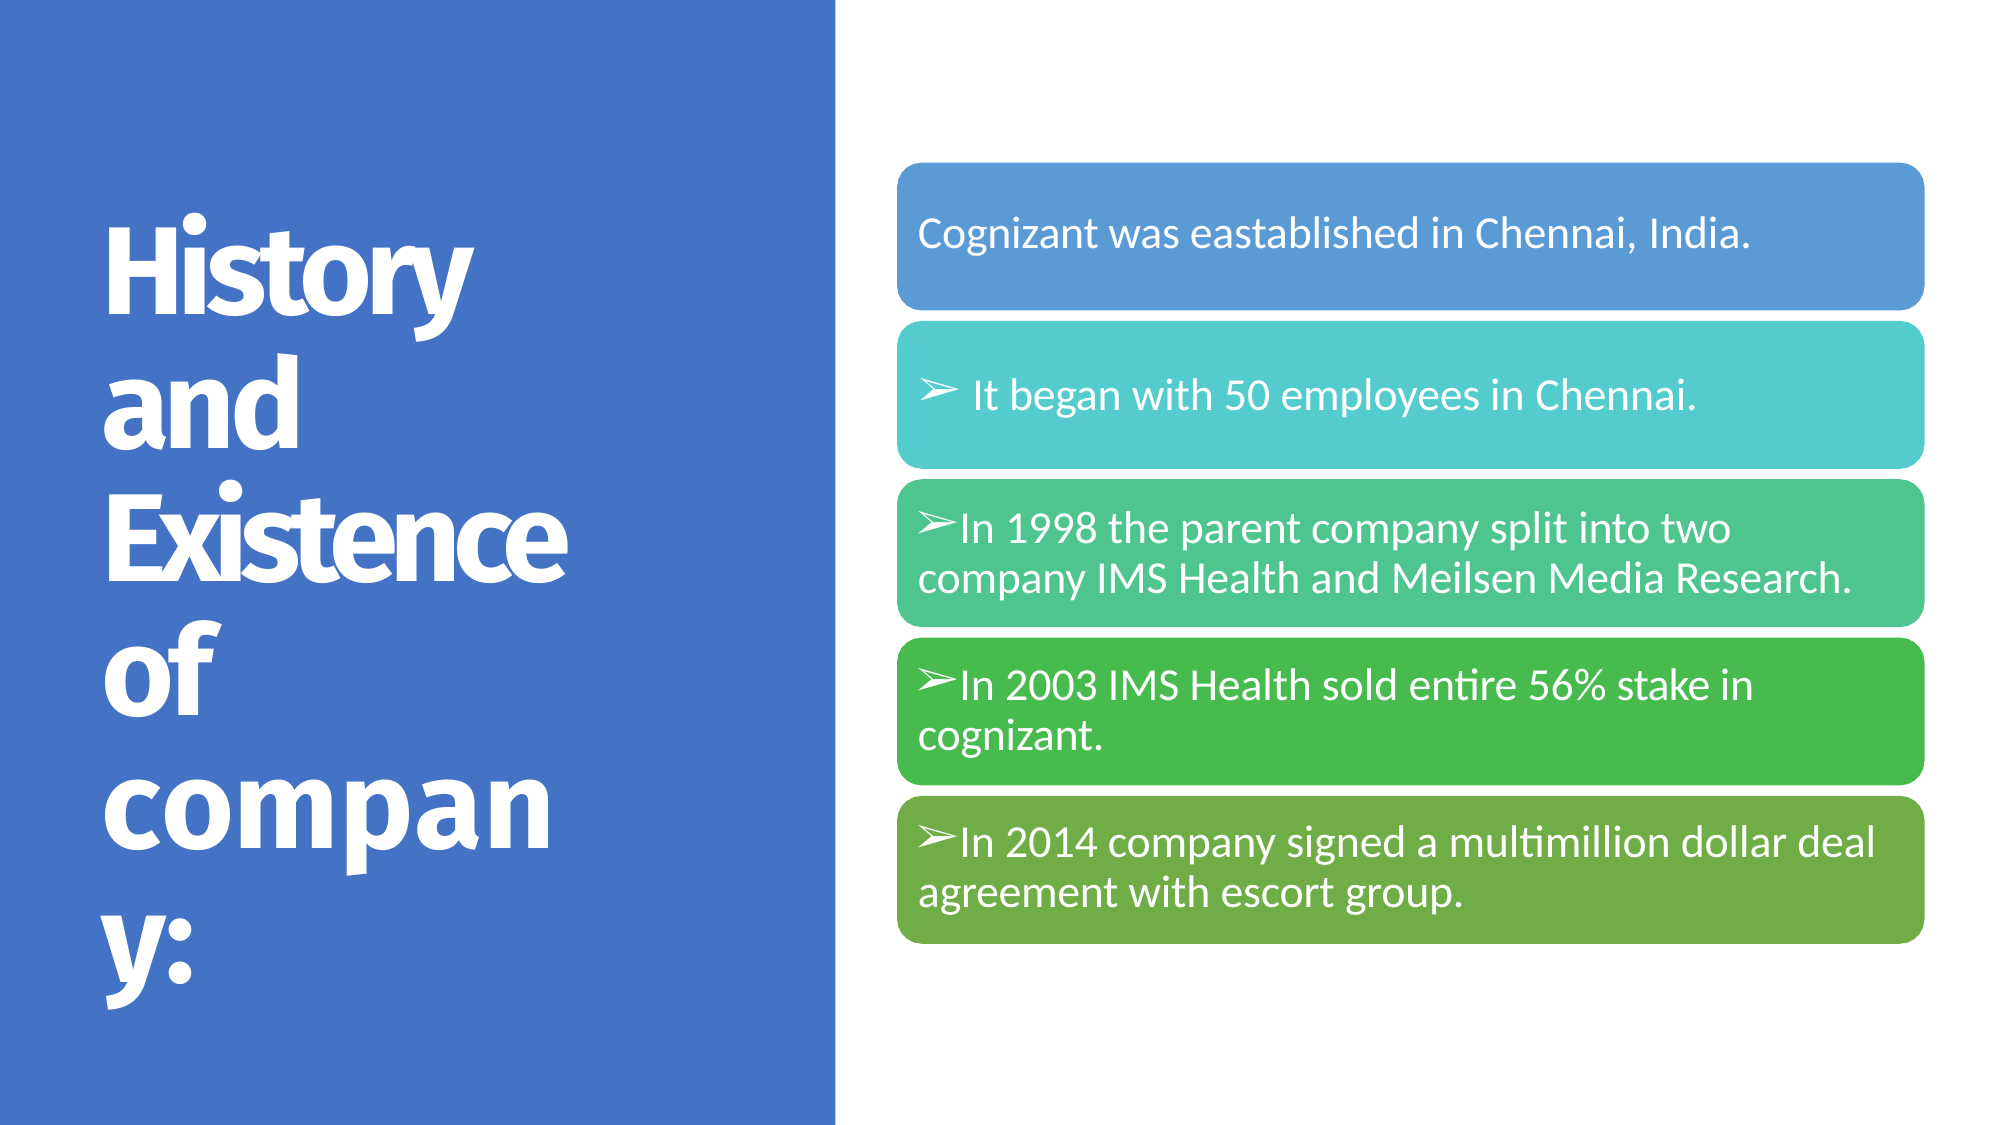

History  and  Existence  of  company:
# Cognizant was eastablished in Chennai, India.

It began with 50 employees in Chennai.

In 1998 the parent company split into two  company IMS Health and Meilsen Media Research.

In 2003 IMS Health sold entire 56% stake in  cognizant.

In 2014 company signed a multimillion dollar deal  agreement with escort group.